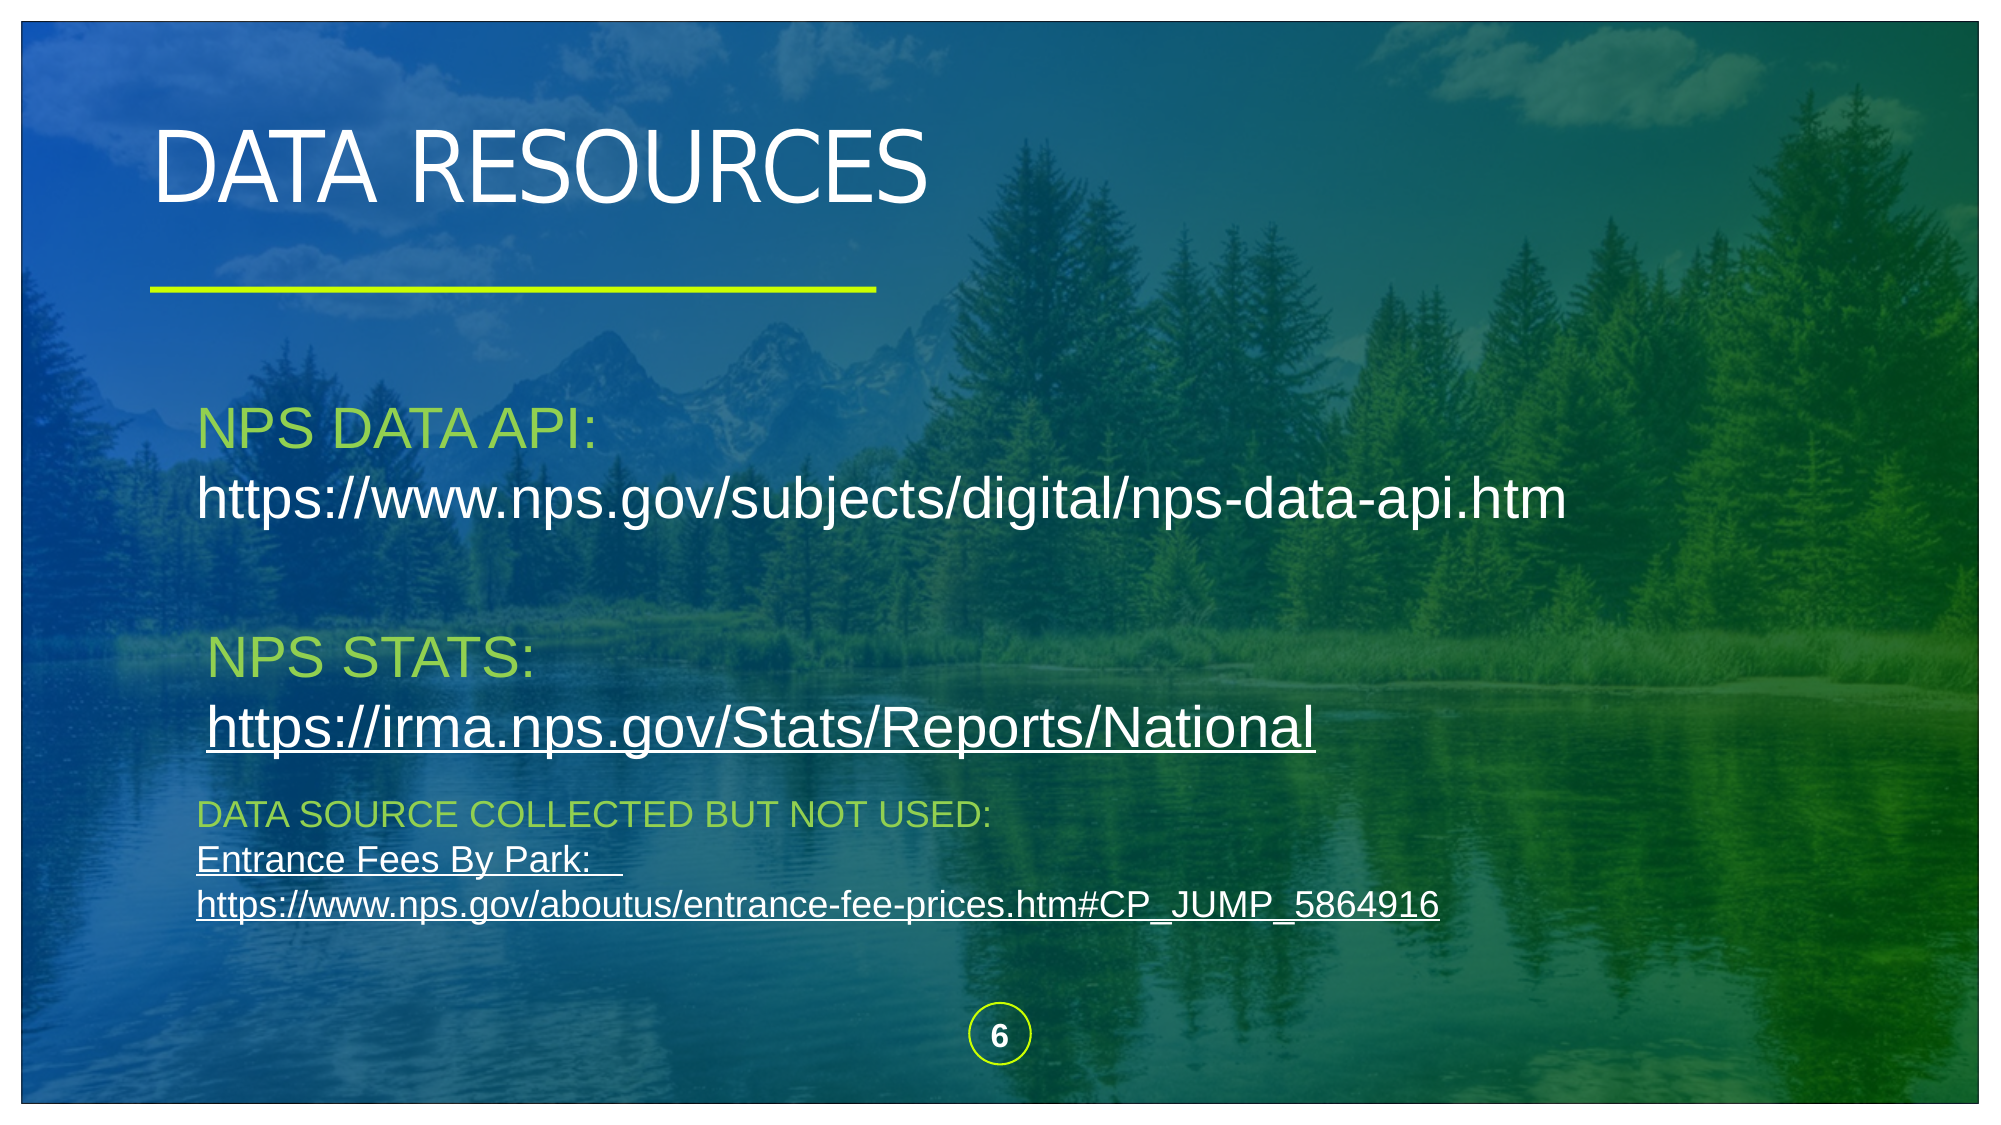

# DATA RESOURCES

NPS DATA API:  			 	https://www.nps.gov/subjects/digital/nps-data-api.htm
NPS STATS:	https://irma.nps.gov/Stats/Reports/National
DATA SOURCE COLLECTED BUT NOT USED:
Entrance Fees By Park:   https://www.nps.gov/aboutus/entrance-fee-prices.htm#CP_JUMP_5864916
6